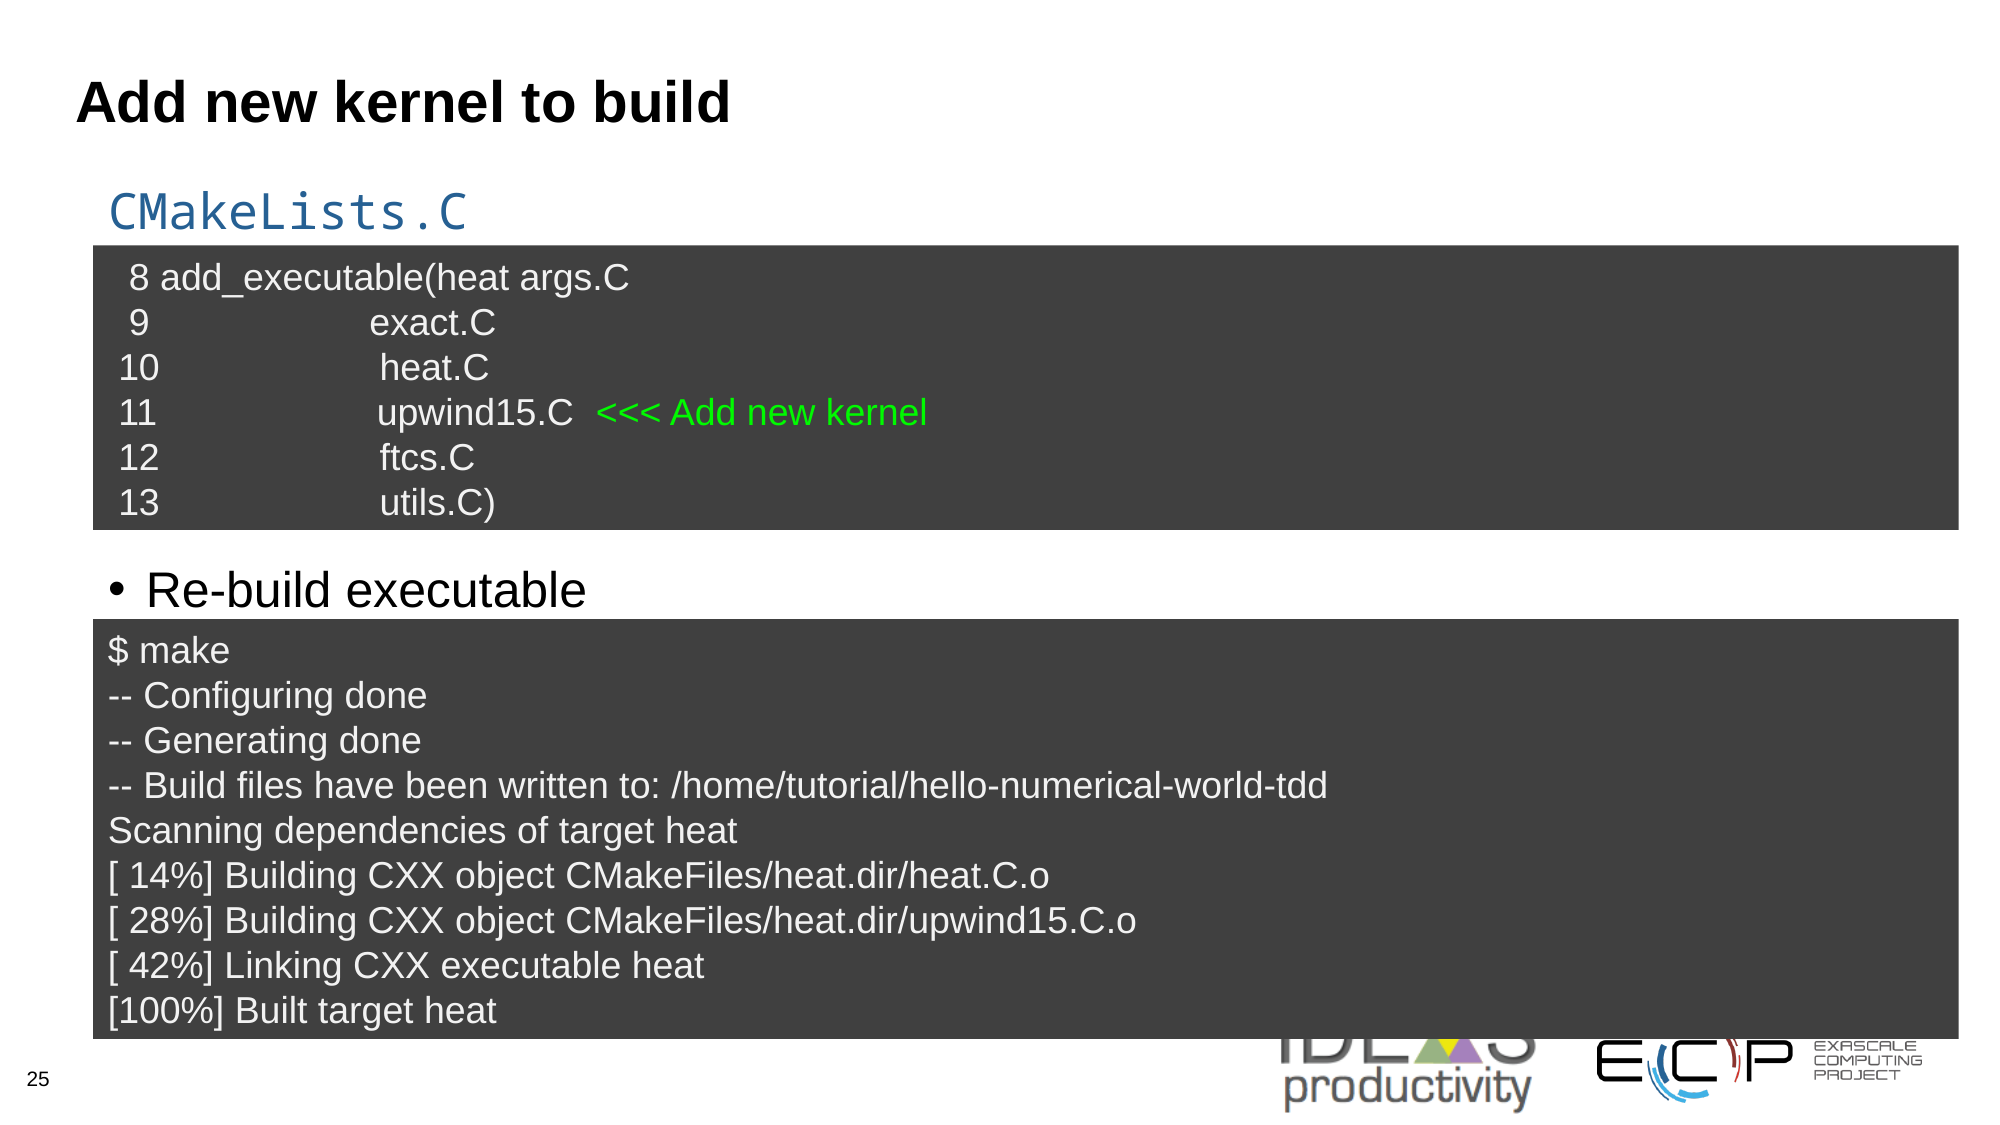

# Add new kernel to build
CMakeLists.C

  8 add_executable(heat args.C
  9                     exact.C
 10                     heat.C
 11                     upwind15.C  <<< Add new kernel
 12                     ftcs.C
 13                     utils.C)
Re-build executable

$ make
-- Configuring done
-- Generating done
-- Build files have been written to: /home/tutorial/hello-numerical-world-tdd
Scanning dependencies of target heat
[ 14%] Building CXX object CMakeFiles/heat.dir/heat.C.o
[ 28%] Building CXX object CMakeFiles/heat.dir/upwind15.C.o
[ 42%] Linking CXX executable heat
[100%] Built target heat